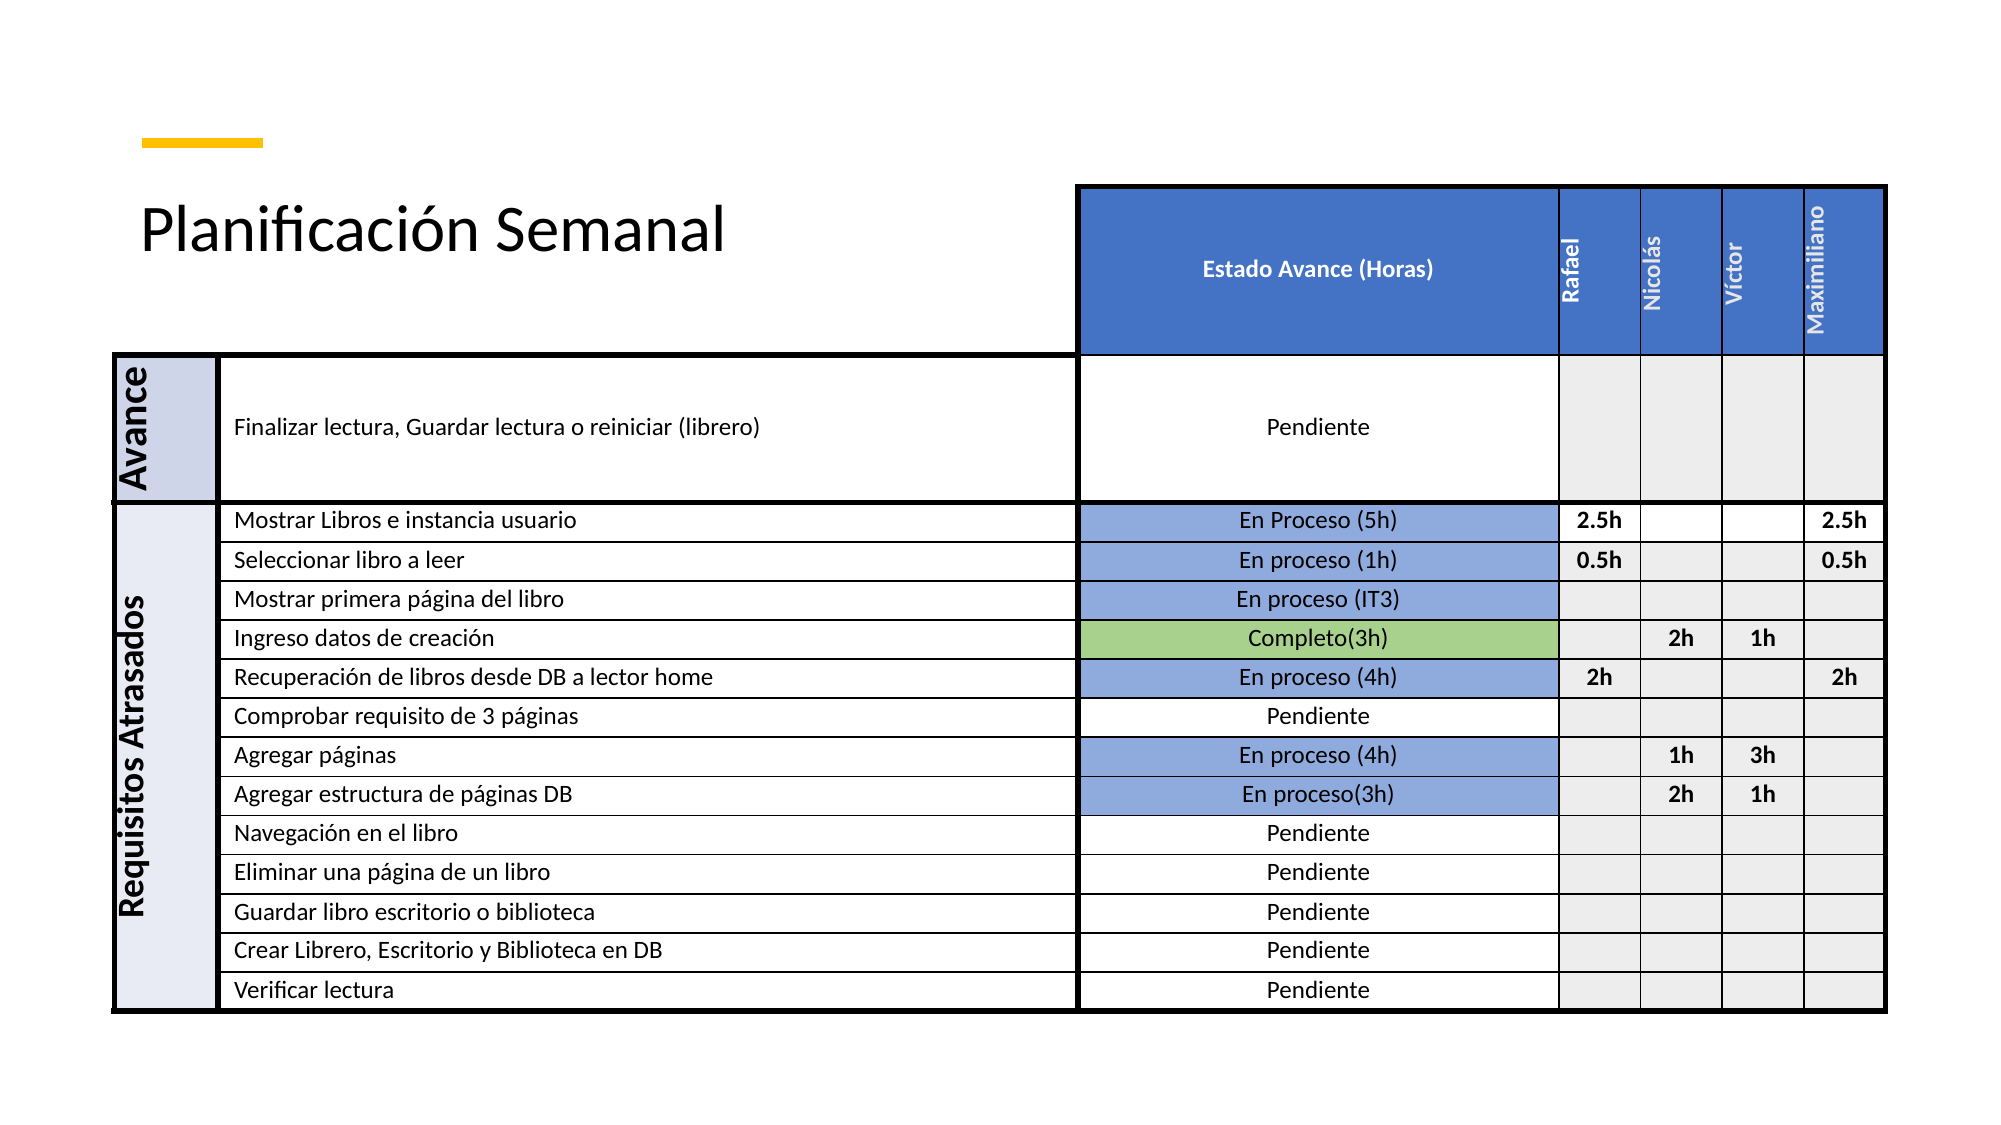

|  |  | Estado Avance (Horas) | Rafael | Nicolás | Víctor | Maximiliano |
| --- | --- | --- | --- | --- | --- | --- |
| Avance | Finalizar lectura, Guardar lectura o reiniciar (librero) | Pendiente |  |  |  |  |
| Requisitos Atrasados | Mostrar Libros e instancia usuario | En Proceso (5h) | 2.5h |  |  | 2.5h |
|  | Seleccionar libro a leer | En proceso (1h) | 0.5h |  |  | 0.5h |
|  | Mostrar primera página del libro | En proceso (IT3) |  |  |  |  |
|  | Ingreso datos de creación | Completo(3h) |  | 2h | 1h |  |
|  | Recuperación de libros desde DB a lector home | En proceso (4h) | 2h |  |  | 2h |
|  | Comprobar requisito de 3 páginas | Pendiente |  |  |  |  |
|  | Agregar páginas | En proceso (4h) |  | 1h | 3h |  |
|  | Agregar estructura de páginas DB | En proceso(3h) |  | 2h | 1h |  |
|  | Navegación en el libro | Pendiente |  |  |  |  |
|  | Eliminar una página de un libro | Pendiente |  |  |  |  |
|  | Guardar libro escritorio o biblioteca | Pendiente |  |  |  |  |
|  | Crear Librero, Escritorio y Biblioteca en DB | Pendiente |  |  |  |  |
|  | Verificar lectura | Pendiente |  |  |  |  |
# Planificación Semanal